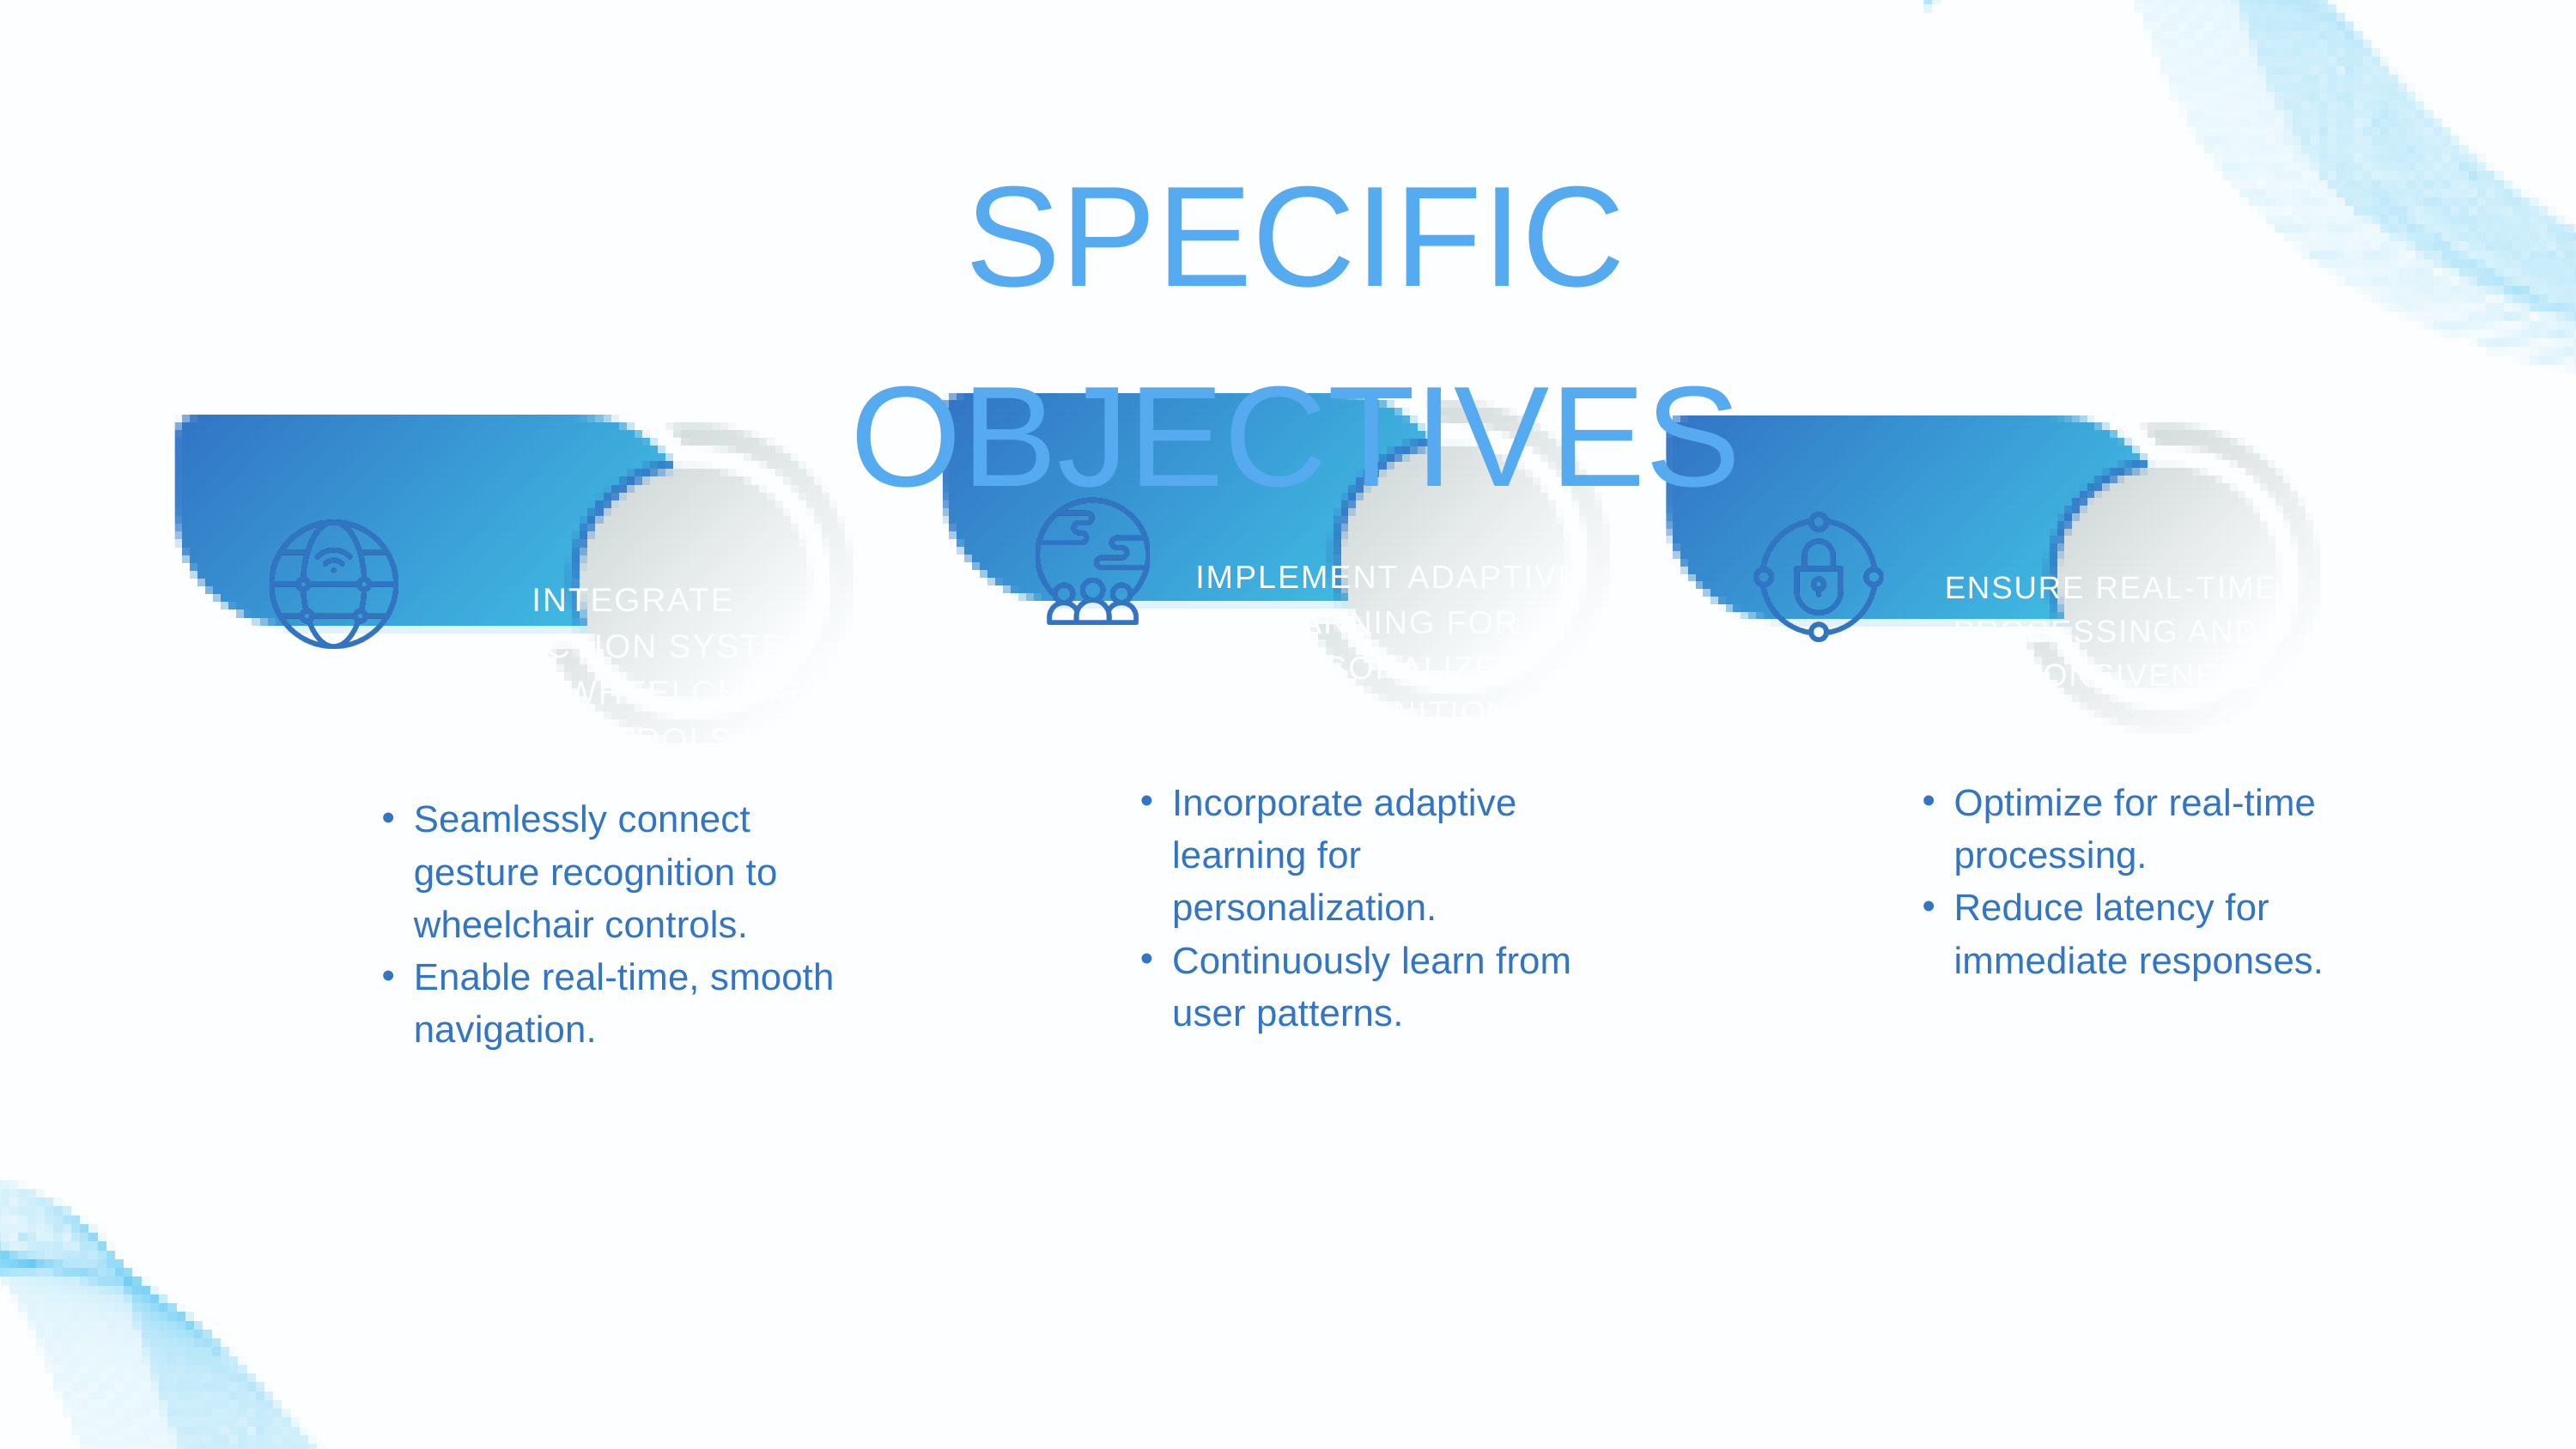

SPECIFIC OBJECTIVES

IMPLEMENT ADAPTIVE LEARNING FOR PERSONALIZED RECOGNITION
 ENSURE REAL-TIME PROCESSING AND RESPONSIVENESS
INTEGRATE DETECTION SYSTEM WITH WHEELCHAIR CONTROLS
Incorporate adaptive learning for personalization.
Continuously learn from user patterns.

Optimize for real-time processing.
Reduce latency for immediate responses.

Seamlessly connect gesture recognition to wheelchair controls.
Enable real-time, smooth navigation.